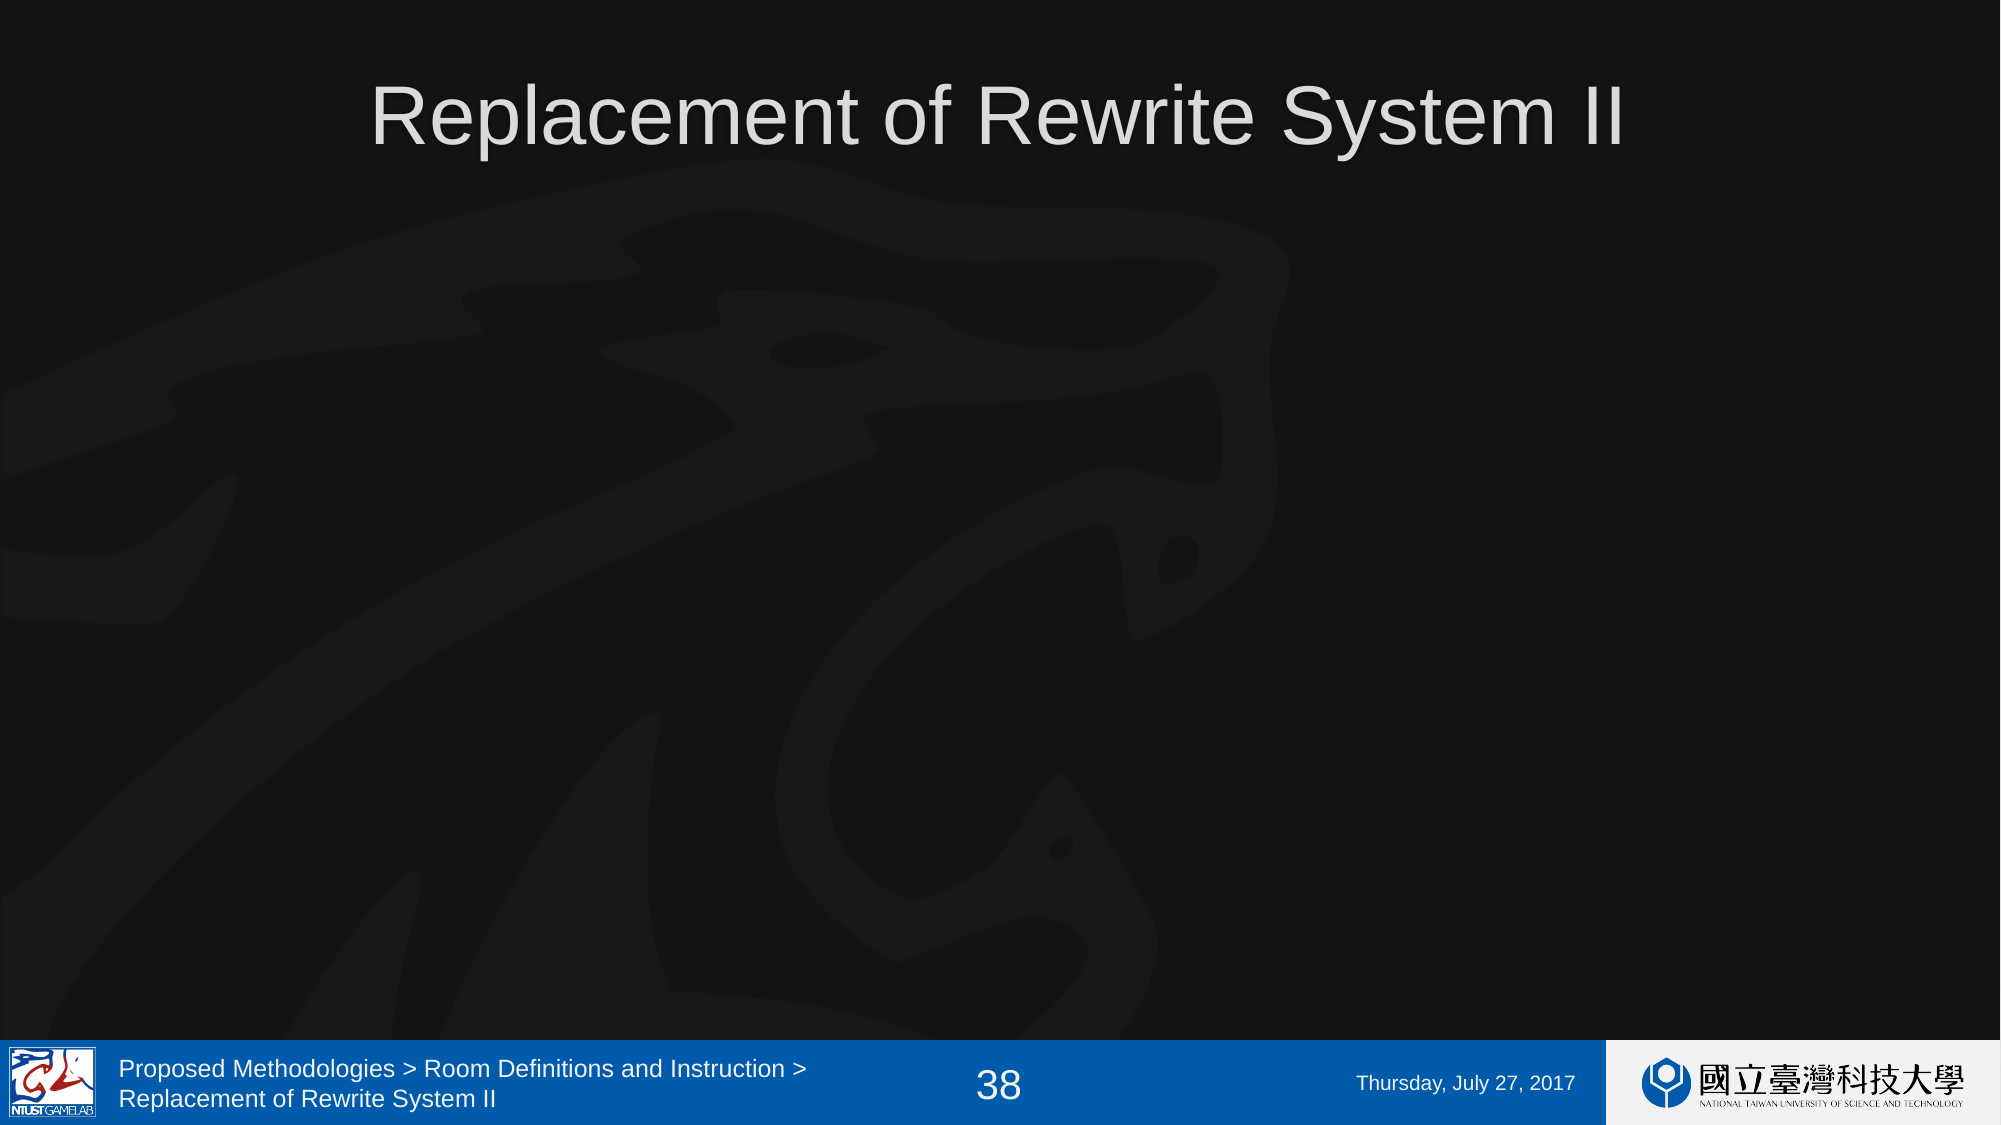

# Replacement of Rewrite System II

Proposed Methodologies > Room Definitions and Instruction >
Replacement of Rewrite System II
Thursday, July 27, 2017
38